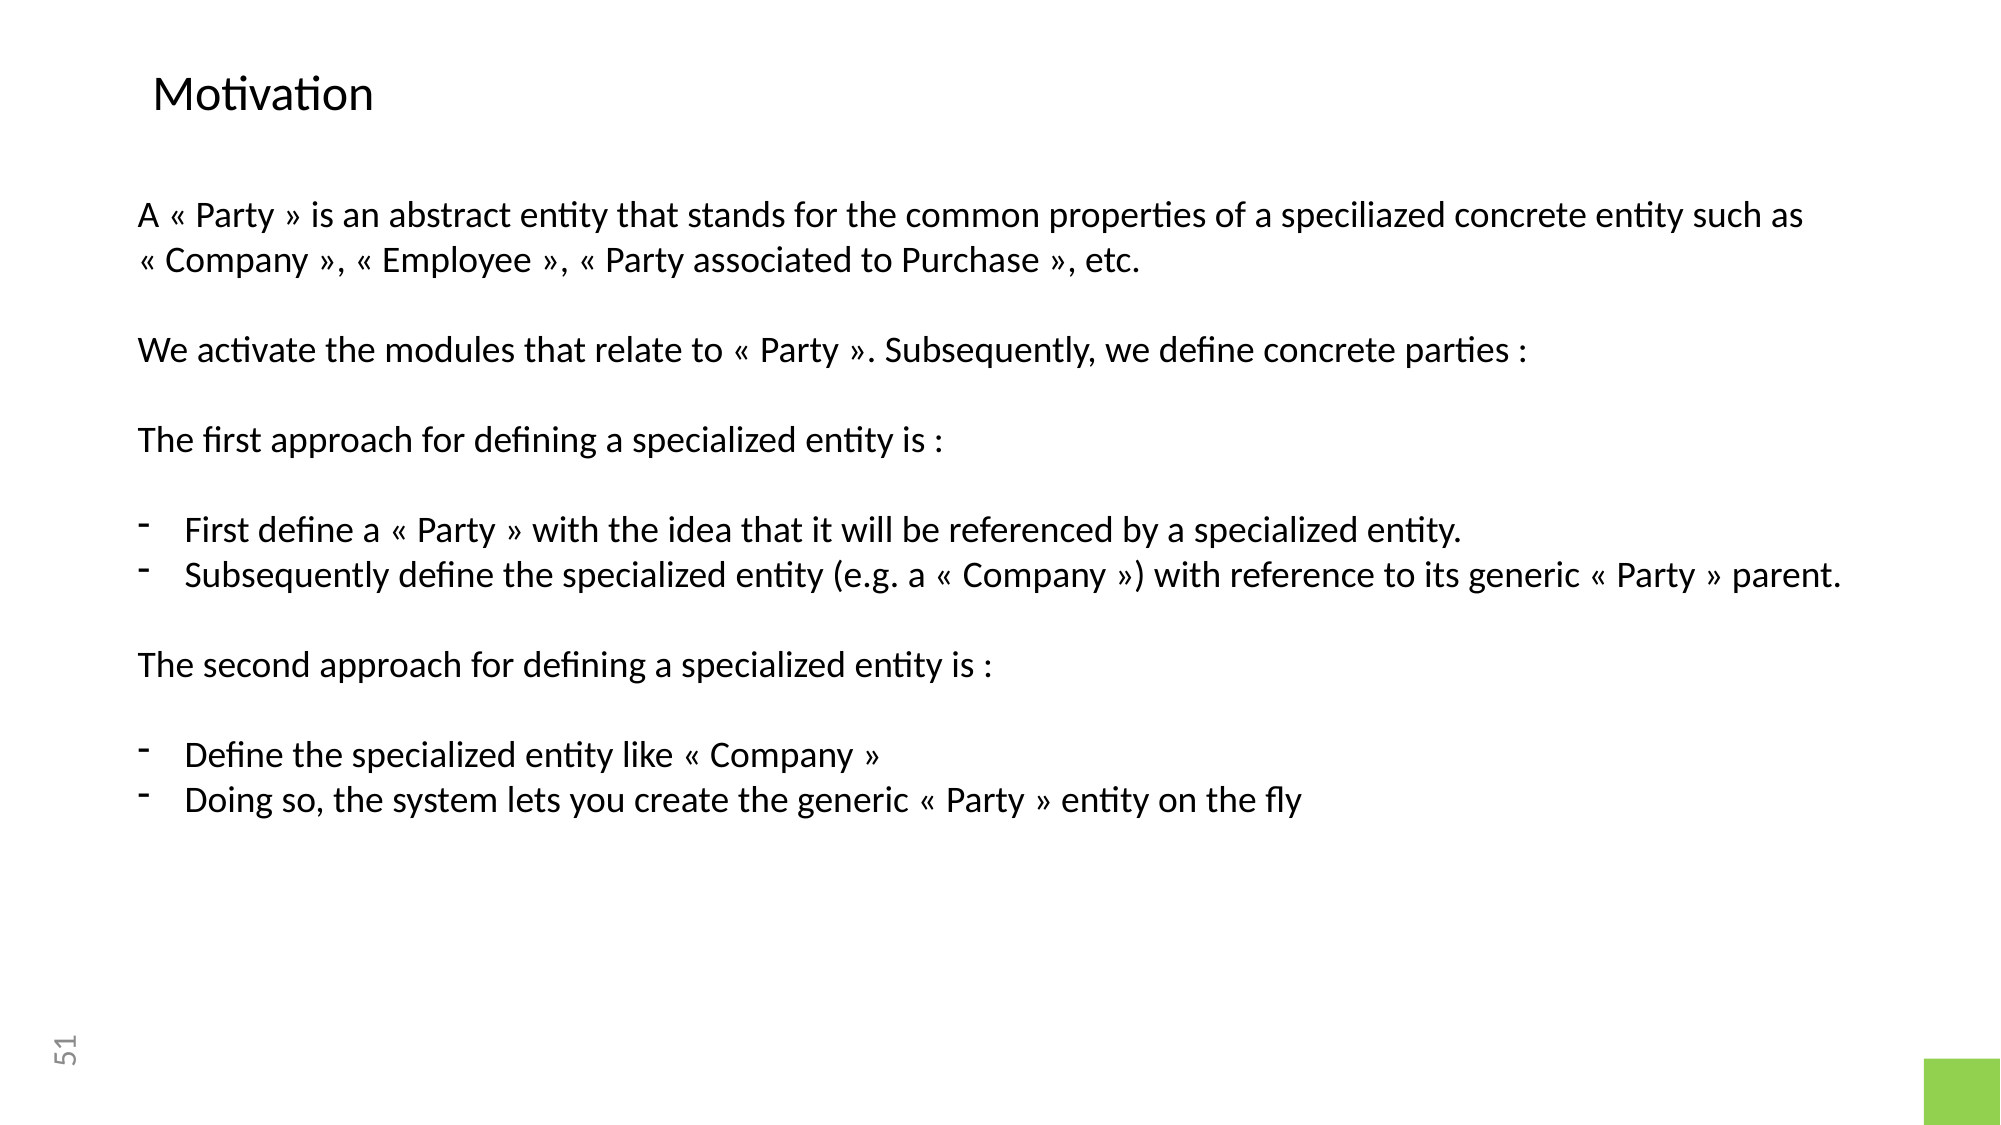

# Motivation
A « Party » is an abstract entity that stands for the common properties of a speciliazed concrete entity such as « Company », « Employee », « Party associated to Purchase », etc.
We activate the modules that relate to « Party ». Subsequently, we define concrete parties :

The first approach for defining a specialized entity is :

First define a « Party » with the idea that it will be referenced by a specialized entity.
Subsequently define the specialized entity (e.g. a « Company ») with reference to its generic « Party » parent.

The second approach for defining a specialized entity is :

Define the specialized entity like « Company »
Doing so, the system lets you create the generic « Party » entity on the fly
51